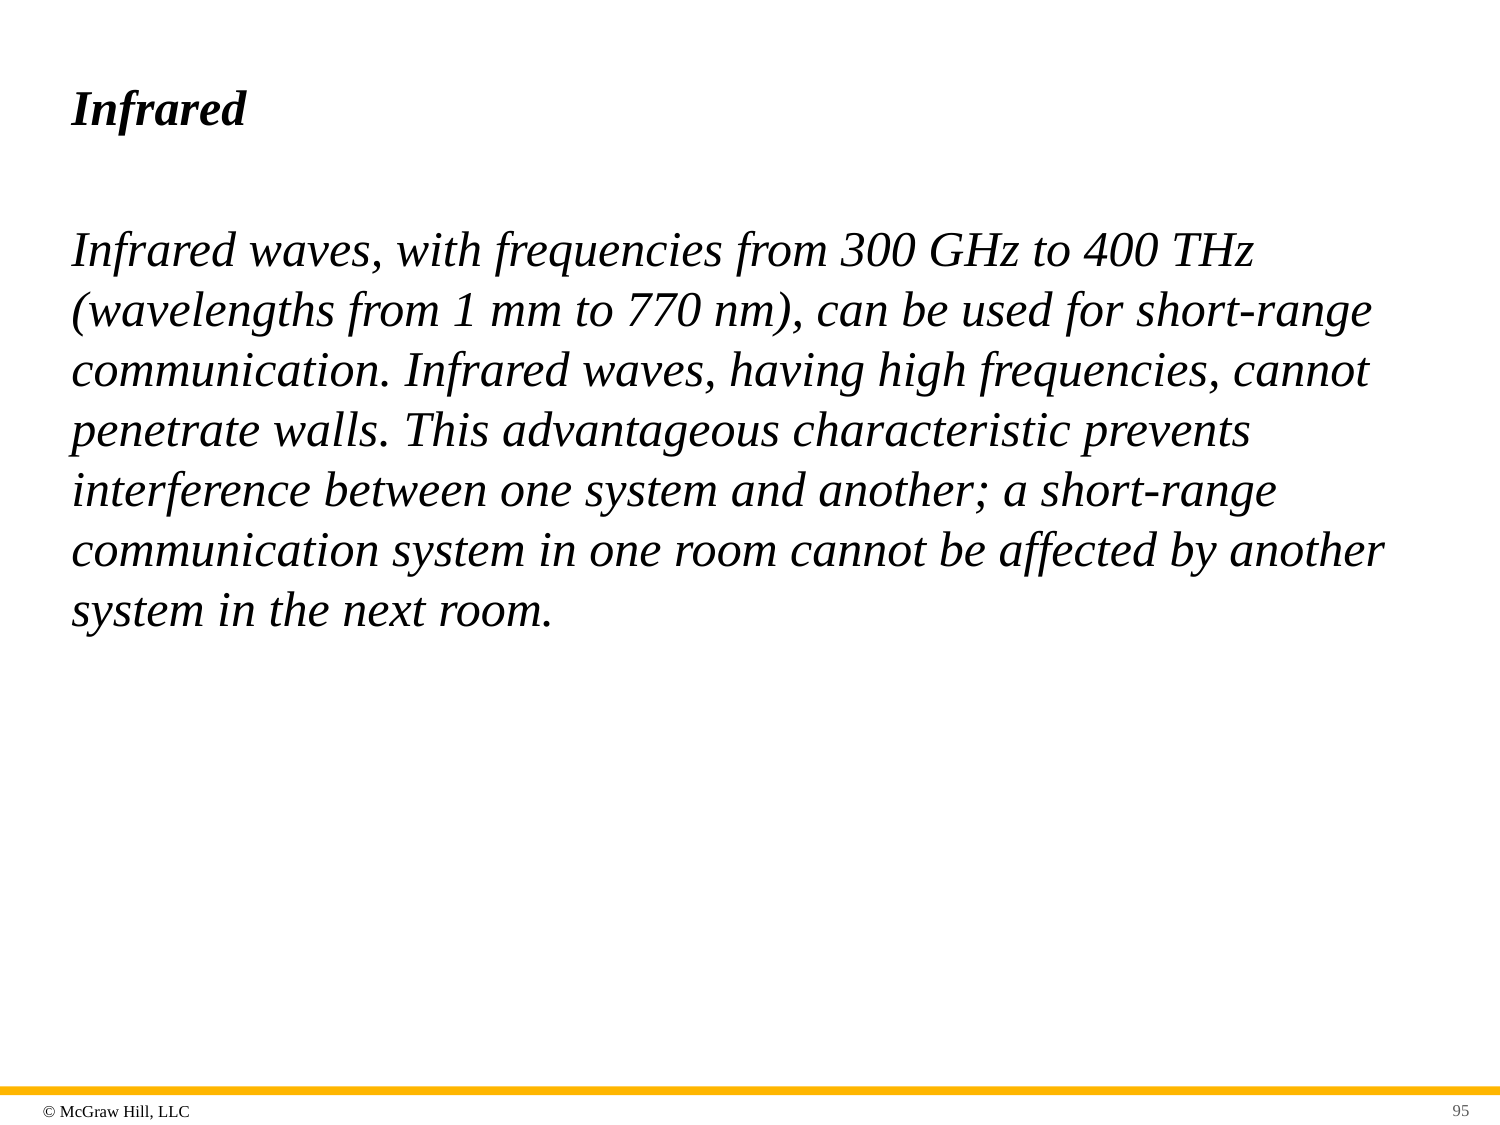

# Infrared
Infrared waves, with frequencies from 300 GHz to 400 THz (wavelengths from 1 mm to 770 nm), can be used for short-range communication. Infrared waves, having high frequencies, cannot penetrate walls. This advantageous characteristic prevents interference between one system and another; a short-range communication system in one room cannot be affected by another system in the next room.
95